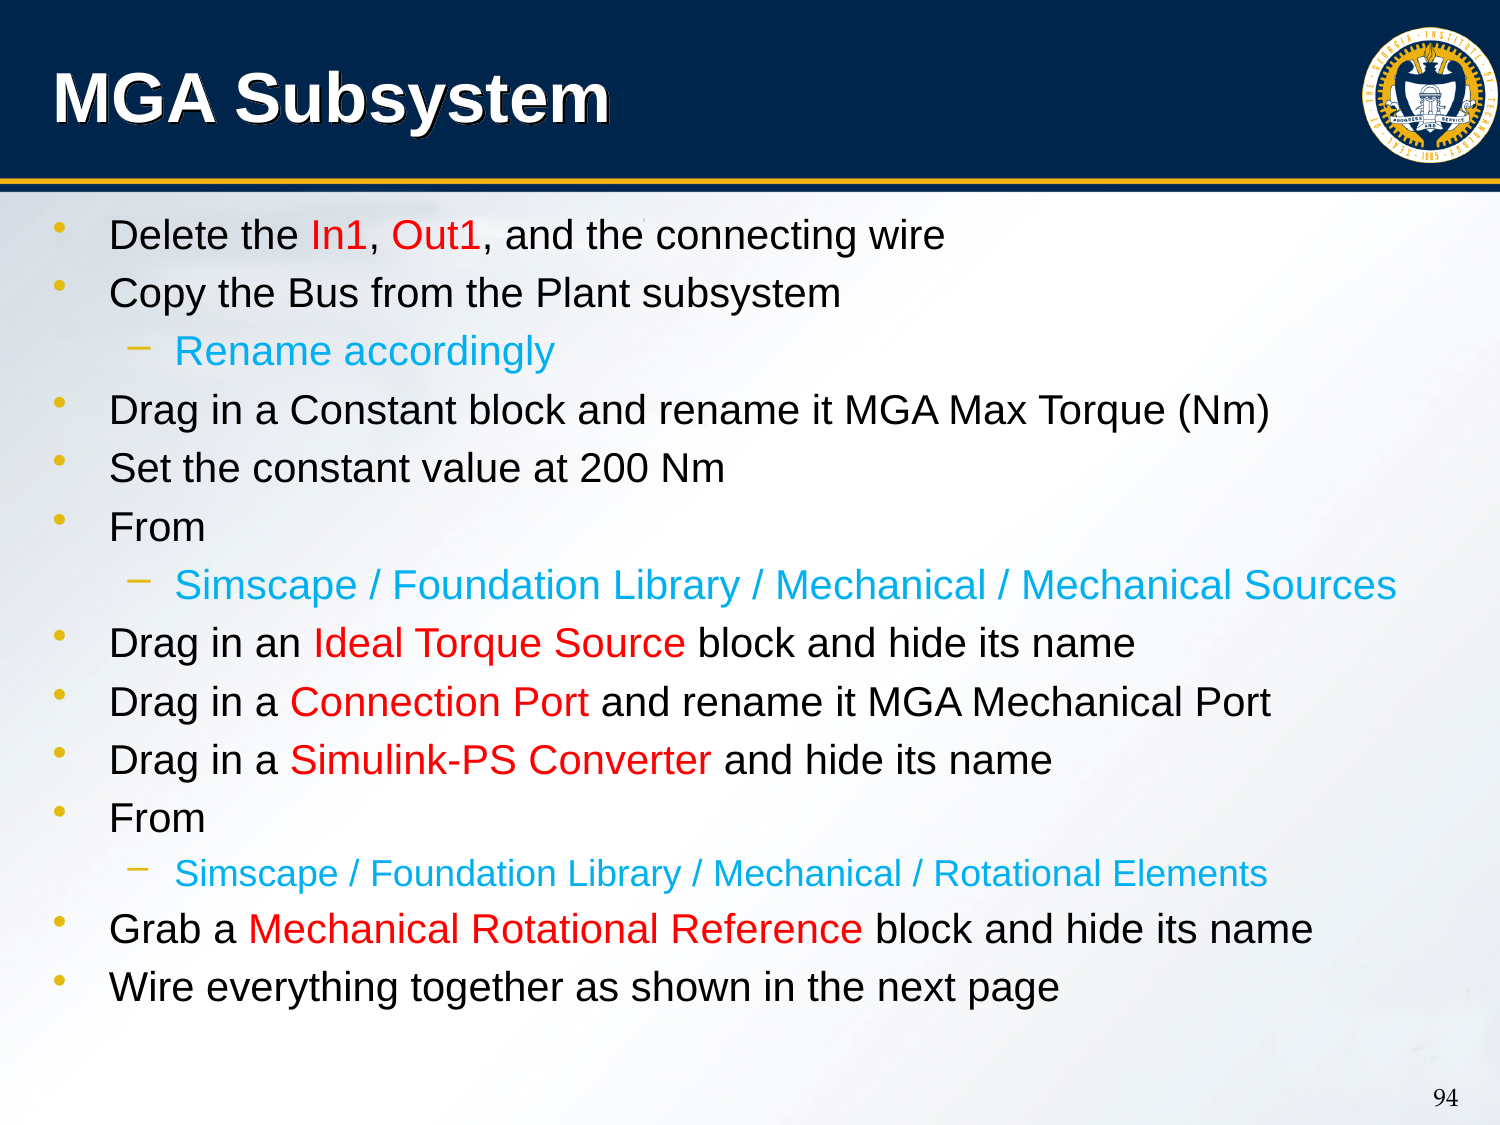

# MGA Subsystem

Delete the In1, Out1, and the connecting wire
Copy the Bus from the Plant subsystem
Rename accordingly
Drag in a Constant block and rename it MGA Max Torque (Nm)
Set the constant value at 200 Nm
From
Simscape / Foundation Library / Mechanical / Mechanical Sources
Drag in an Ideal Torque Source block and hide its name
Drag in a Connection Port and rename it MGA Mechanical Port
Drag in a Simulink-PS Converter and hide its name
From
Simscape / Foundation Library / Mechanical / Rotational Elements
Grab a Mechanical Rotational Reference block and hide its name
Wire everything together as shown in the next page